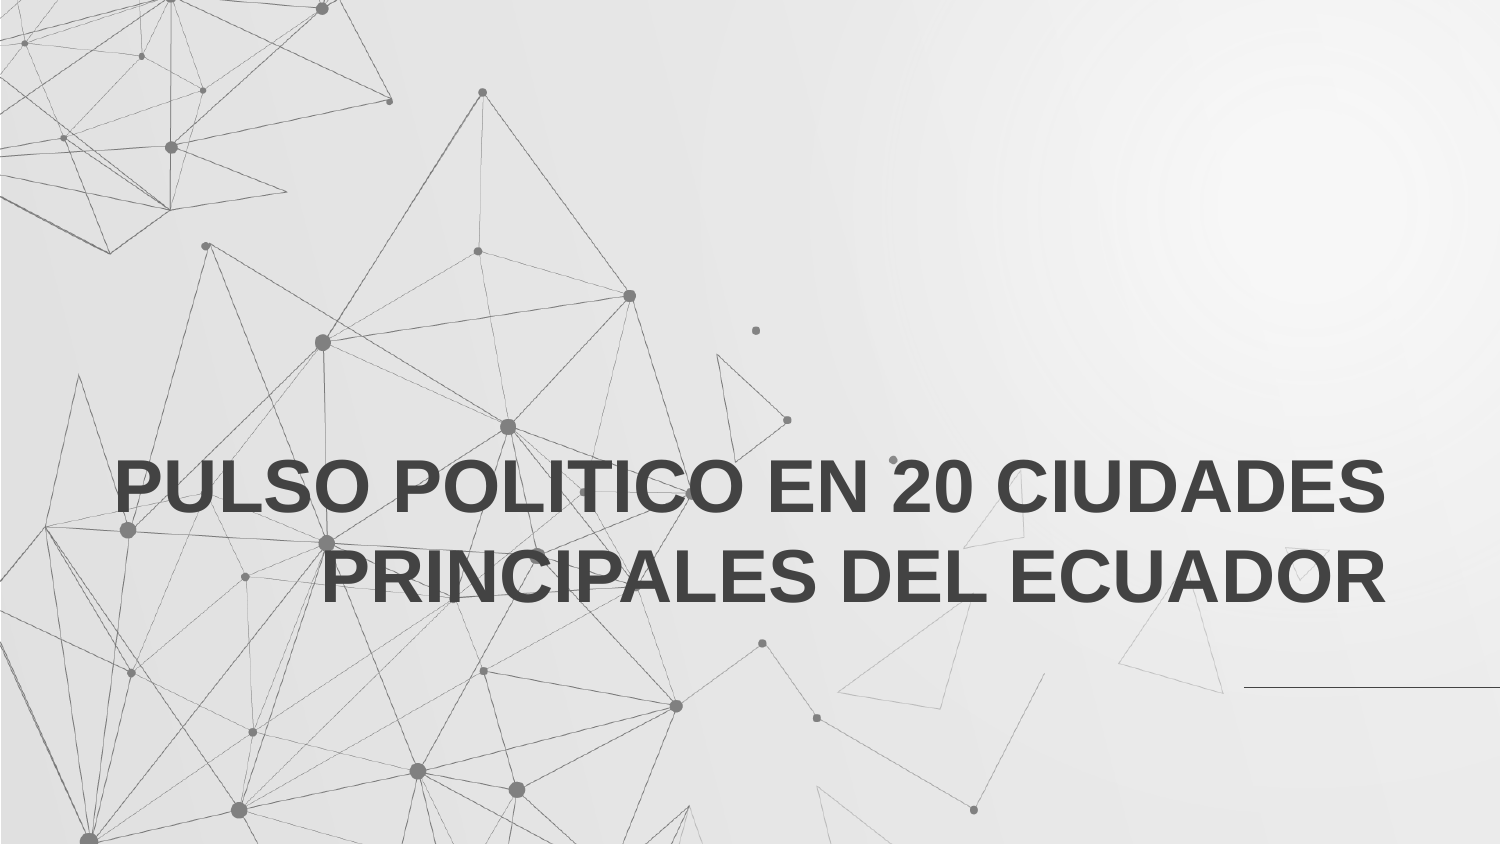

# PULSO POLITICO EN 20 CIUDADES PRINCIPALES DEL ECUADOR